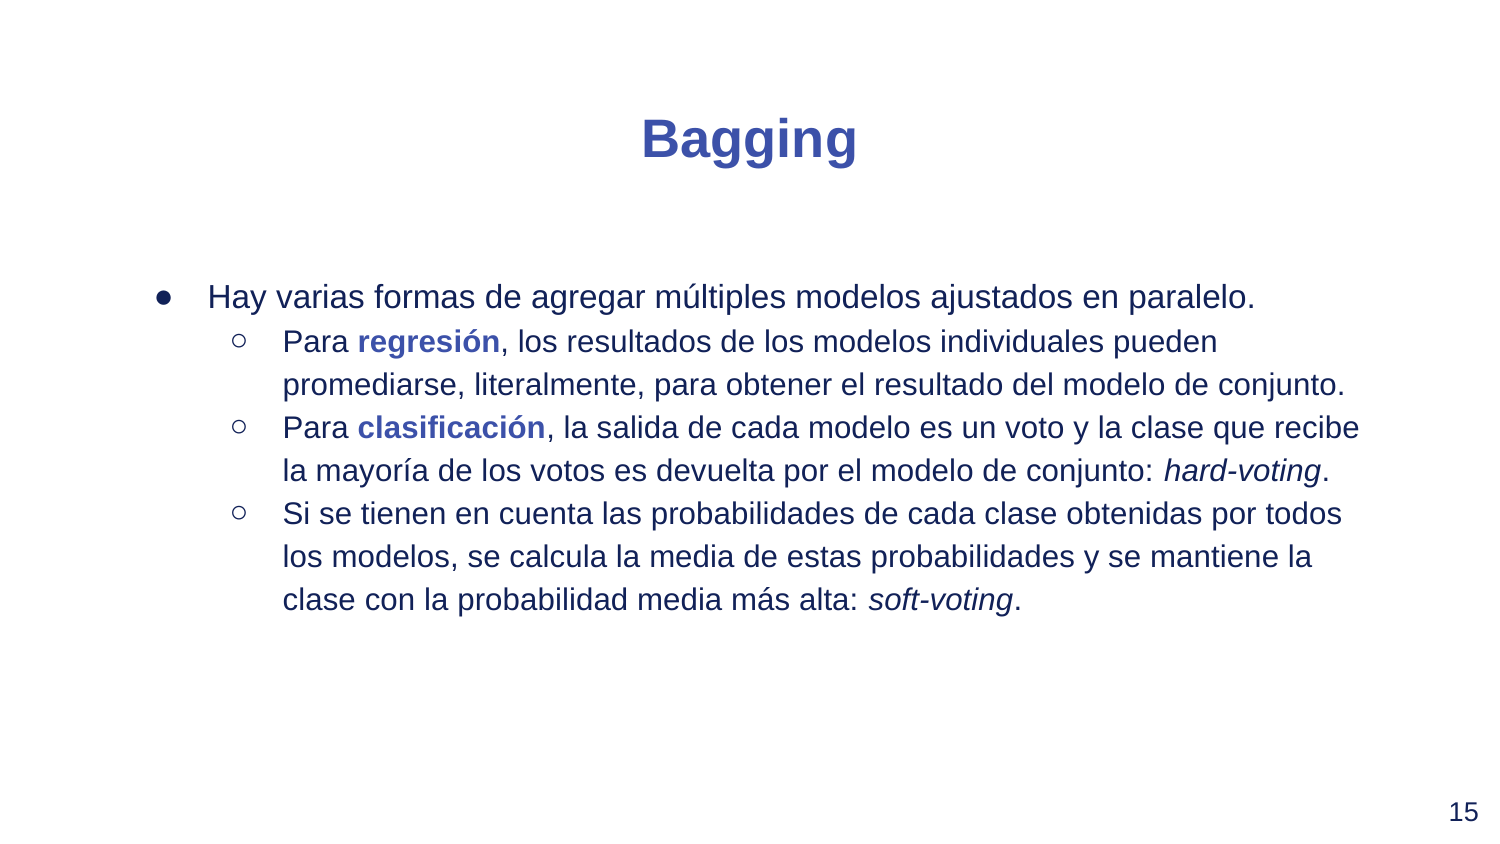

Bagging
Hay varias formas de agregar múltiples modelos ajustados en paralelo.
Para regresión, los resultados de los modelos individuales pueden promediarse, literalmente, para obtener el resultado del modelo de conjunto.
Para clasificación, la salida de cada modelo es un voto y la clase que recibe la mayoría de los votos es devuelta por el modelo de conjunto: hard-voting.
Si se tienen en cuenta las probabilidades de cada clase obtenidas por todos los modelos, se calcula la media de estas probabilidades y se mantiene la clase con la probabilidad media más alta: soft-voting.
15